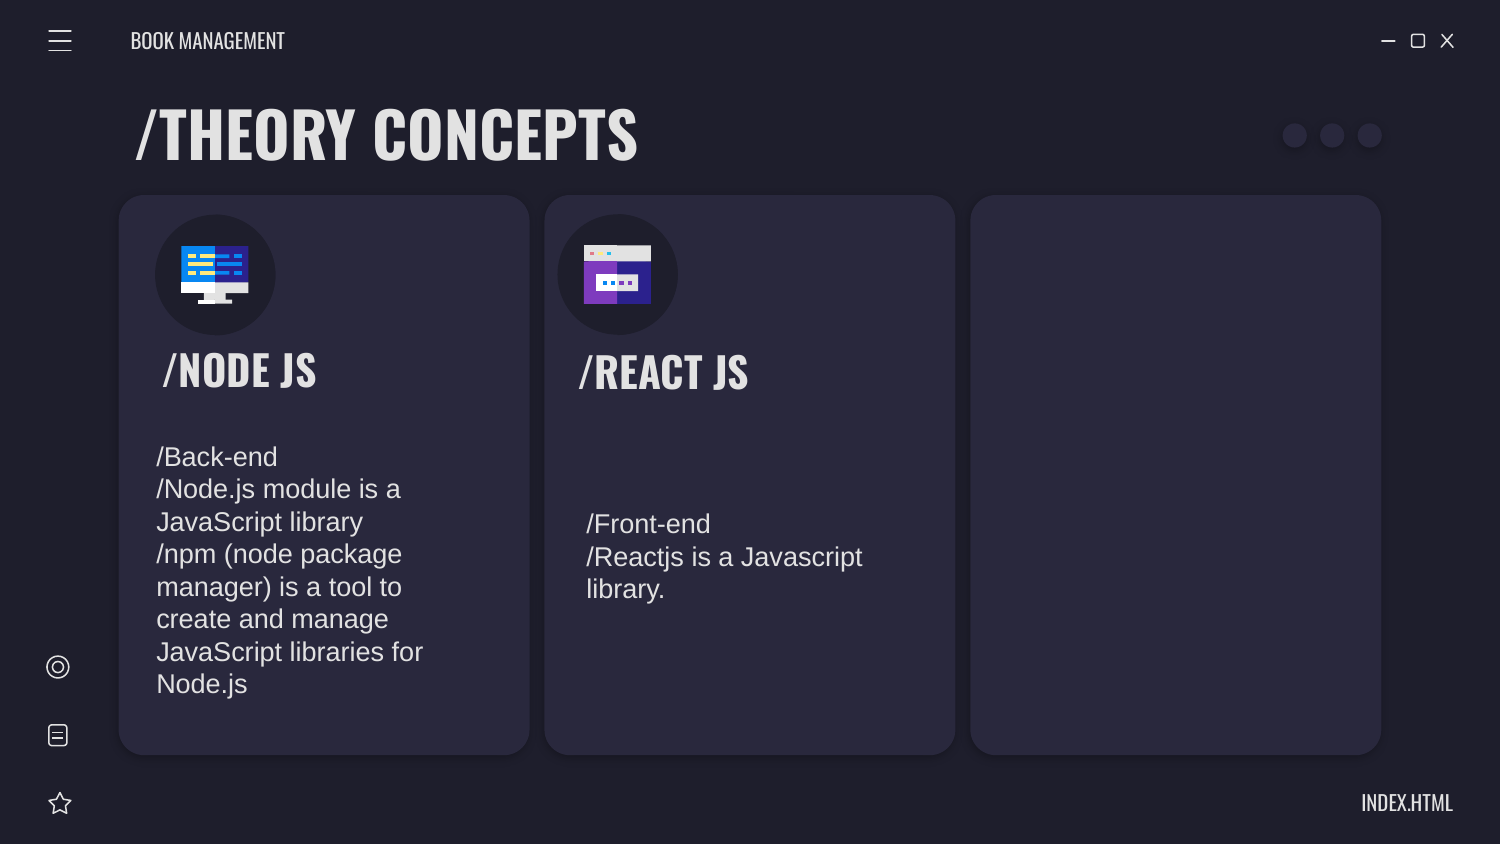

BOOK MANAGEMENT

/THEORY CONCEPTS

# /NODE JS
/REACT JS
/Back-end
/Node.js module is a JavaScript library
/npm (node package manager) is a tool to create and manage JavaScript libraries for Node.js
/Front-end
/Reactjs is a Javascript library.

INDEX.HTML